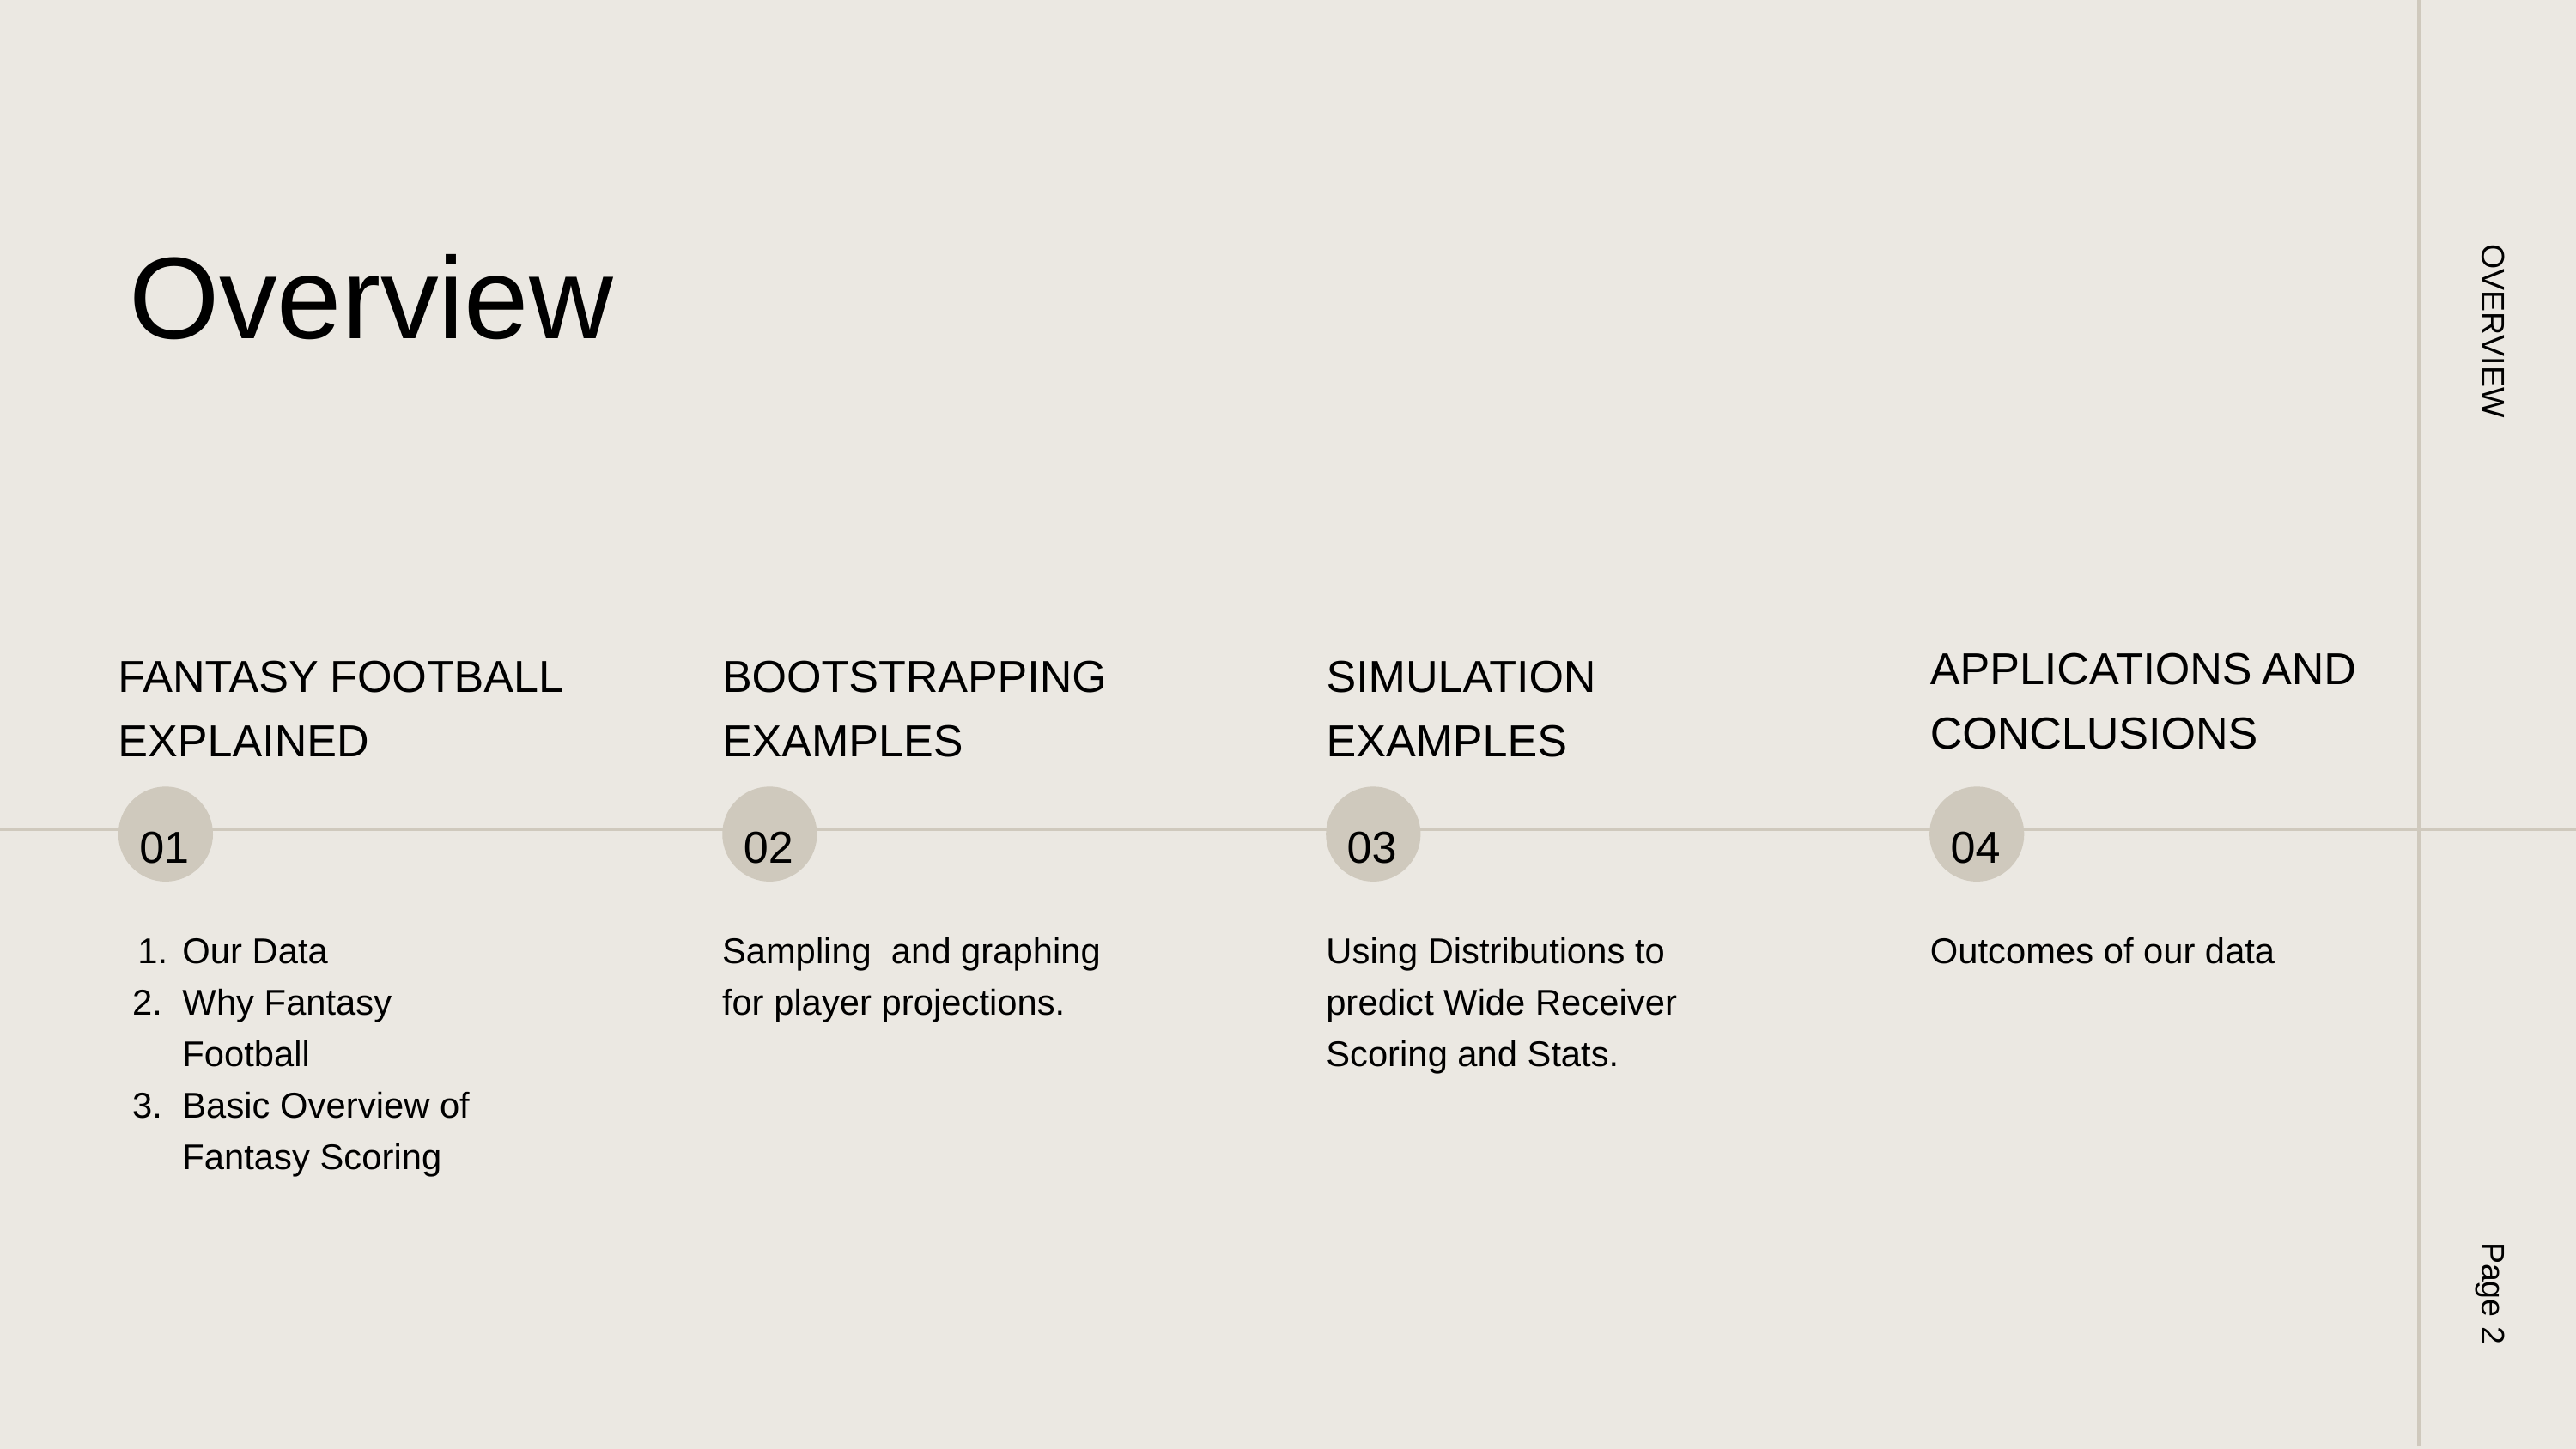

OVERVIEW
Page 2
Overview
APPLICATIONS AND CONCLUSIONS
FANTASY FOOTBALL EXPLAINED
BOOTSTRAPPING EXAMPLES
SIMULATION EXAMPLES

01

02

03

04
Our Data
Why Fantasy Football
Basic Overview of Fantasy Scoring
Sampling  and graphing for player projections.
Using Distributions to predict Wide Receiver Scoring and Stats.
Outcomes of our data